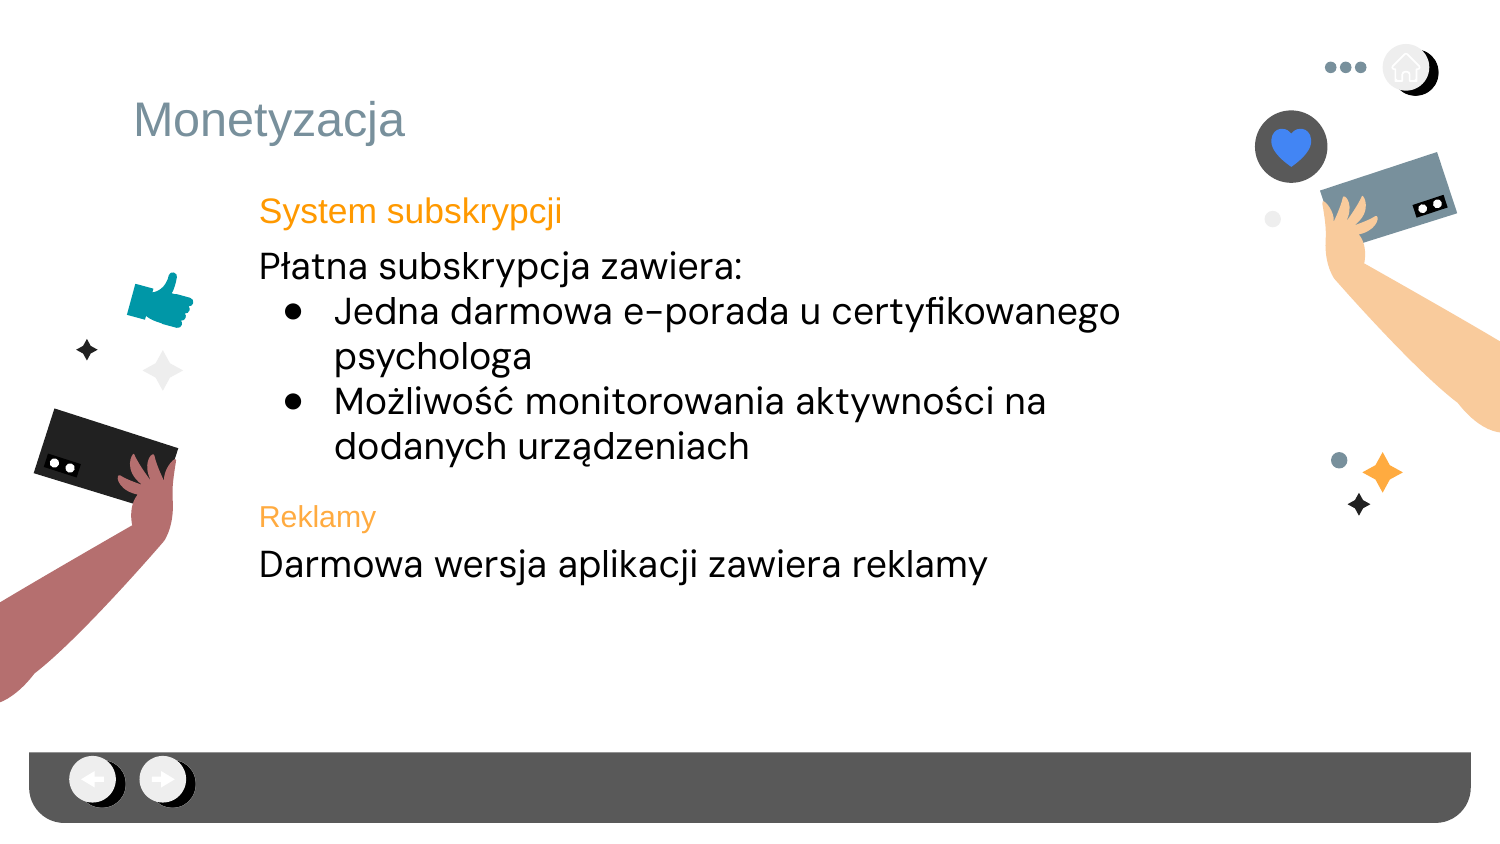

# Monetyzacja

System subskrypcji
Płatna subskrypcja zawiera:
Jedna darmowa e-porada u certyfikowanego psychologa
Możliwość monitorowania aktywności na dodanych urządzeniach

Reklamy
Darmowa wersja aplikacji zawiera reklamy